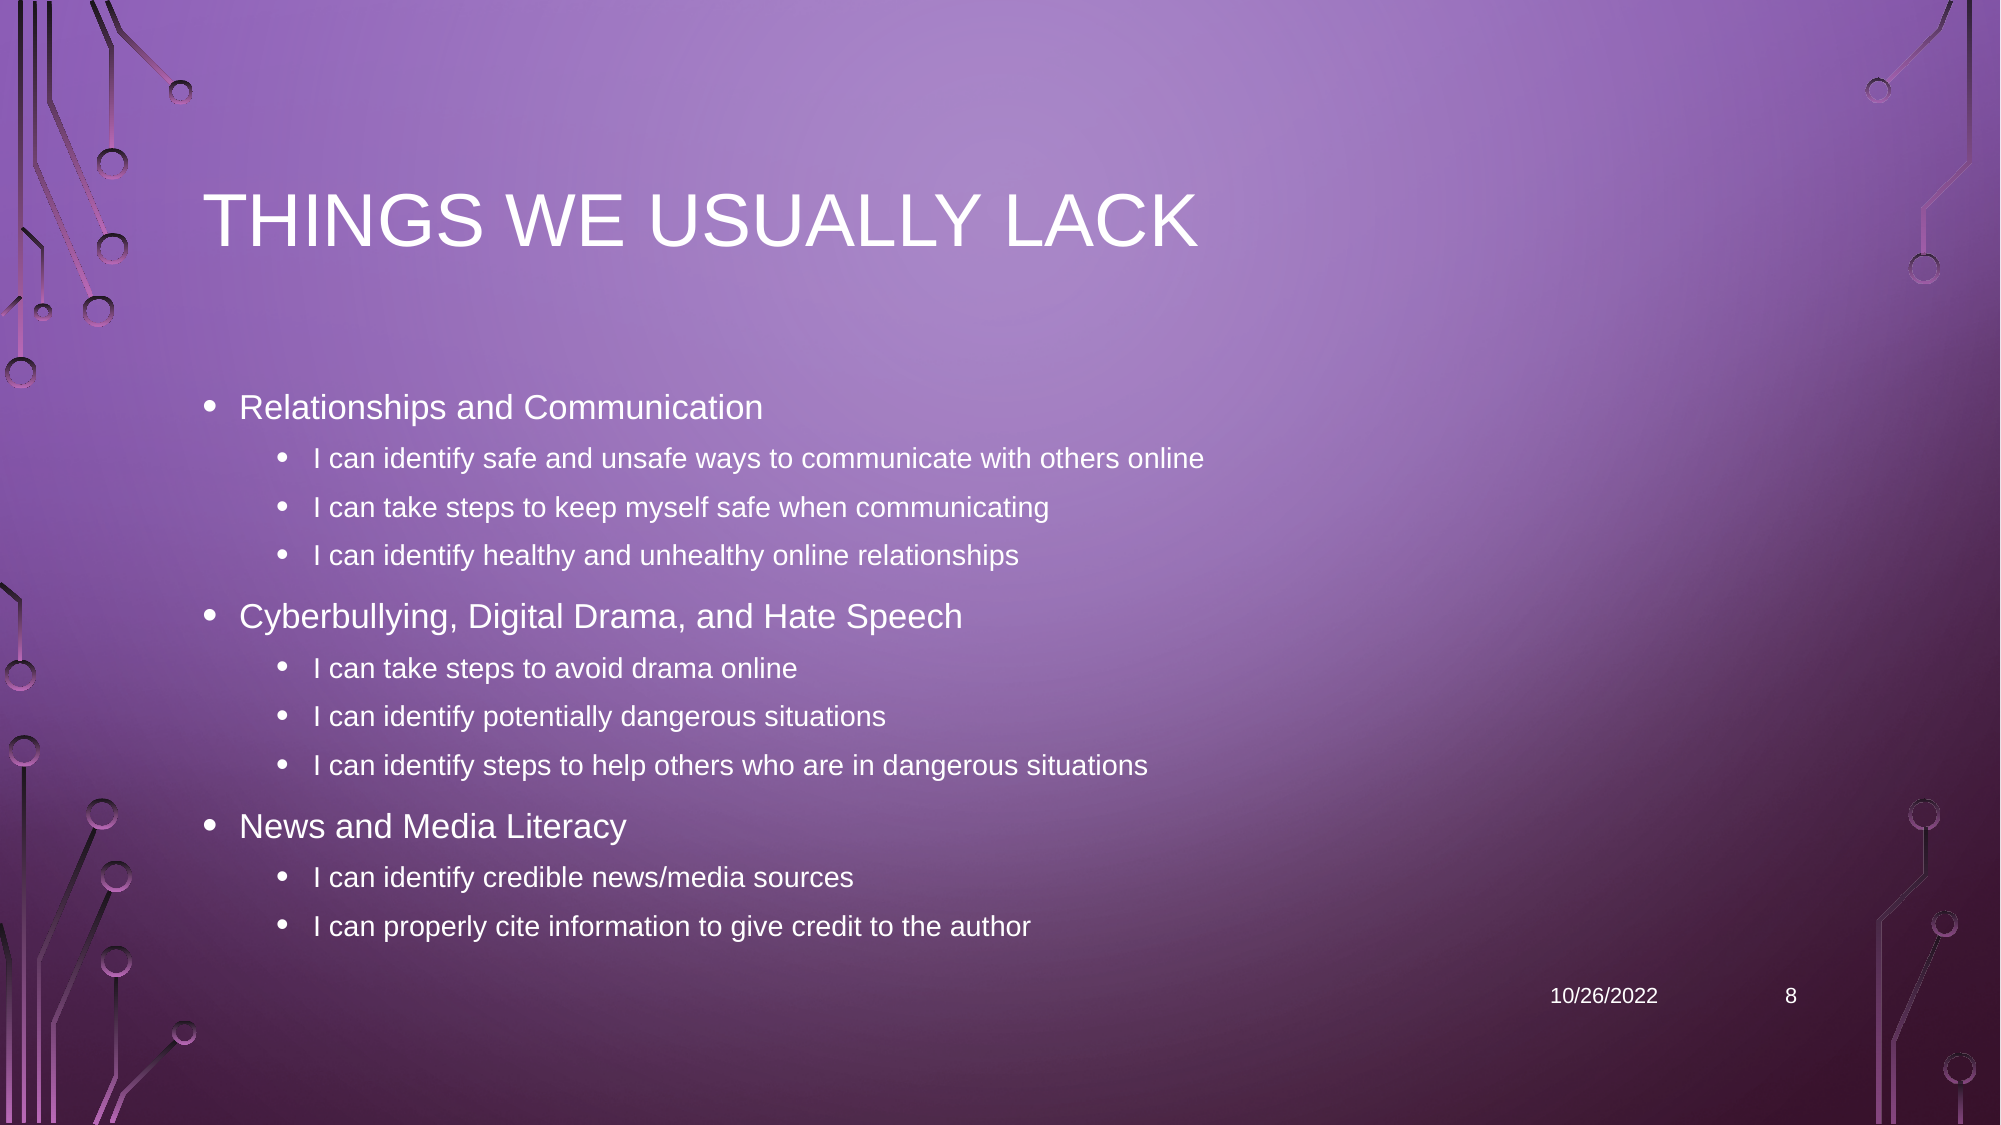

# Things we usually lack
Relationships and Communication
I can identify safe and unsafe ways to communicate with others online
I can take steps to keep myself safe when communicating
I can identify healthy and unhealthy online relationships
Cyberbullying, Digital Drama, and Hate Speech
I can take steps to avoid drama online
I can identify potentially dangerous situations
I can identify steps to help others who are in dangerous situations
News and Media Literacy
I can identify credible news/media sources
I can properly cite information to give credit to the author
8
10/26/2022